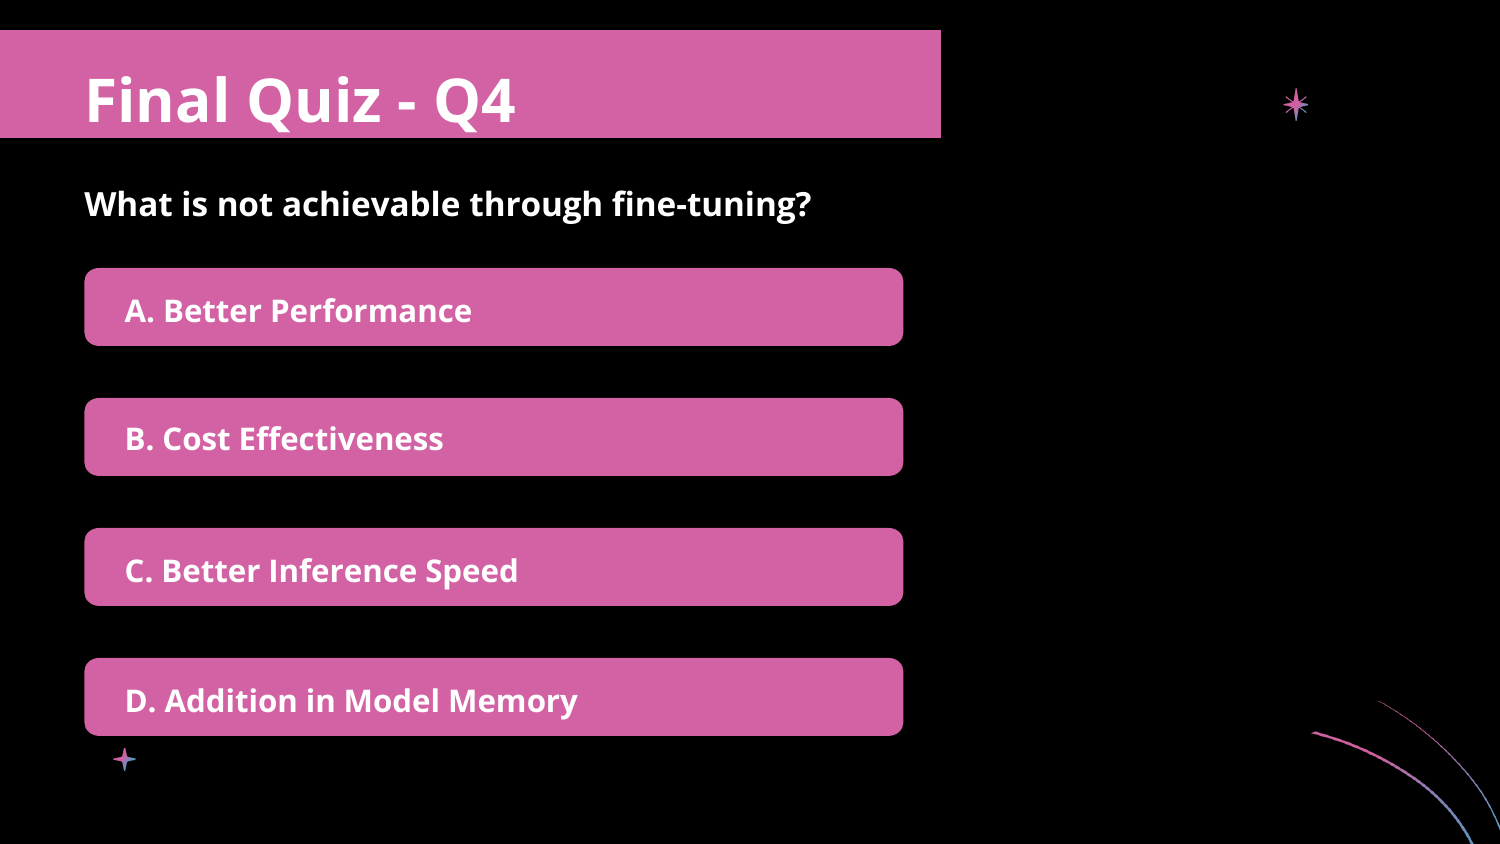

Final Quiz - Q4

What is not achievable through fine-tuning?

A. Better Performance
B. Cost Effectiveness

C. Better Inference Speed

D. Addition in Model Memory